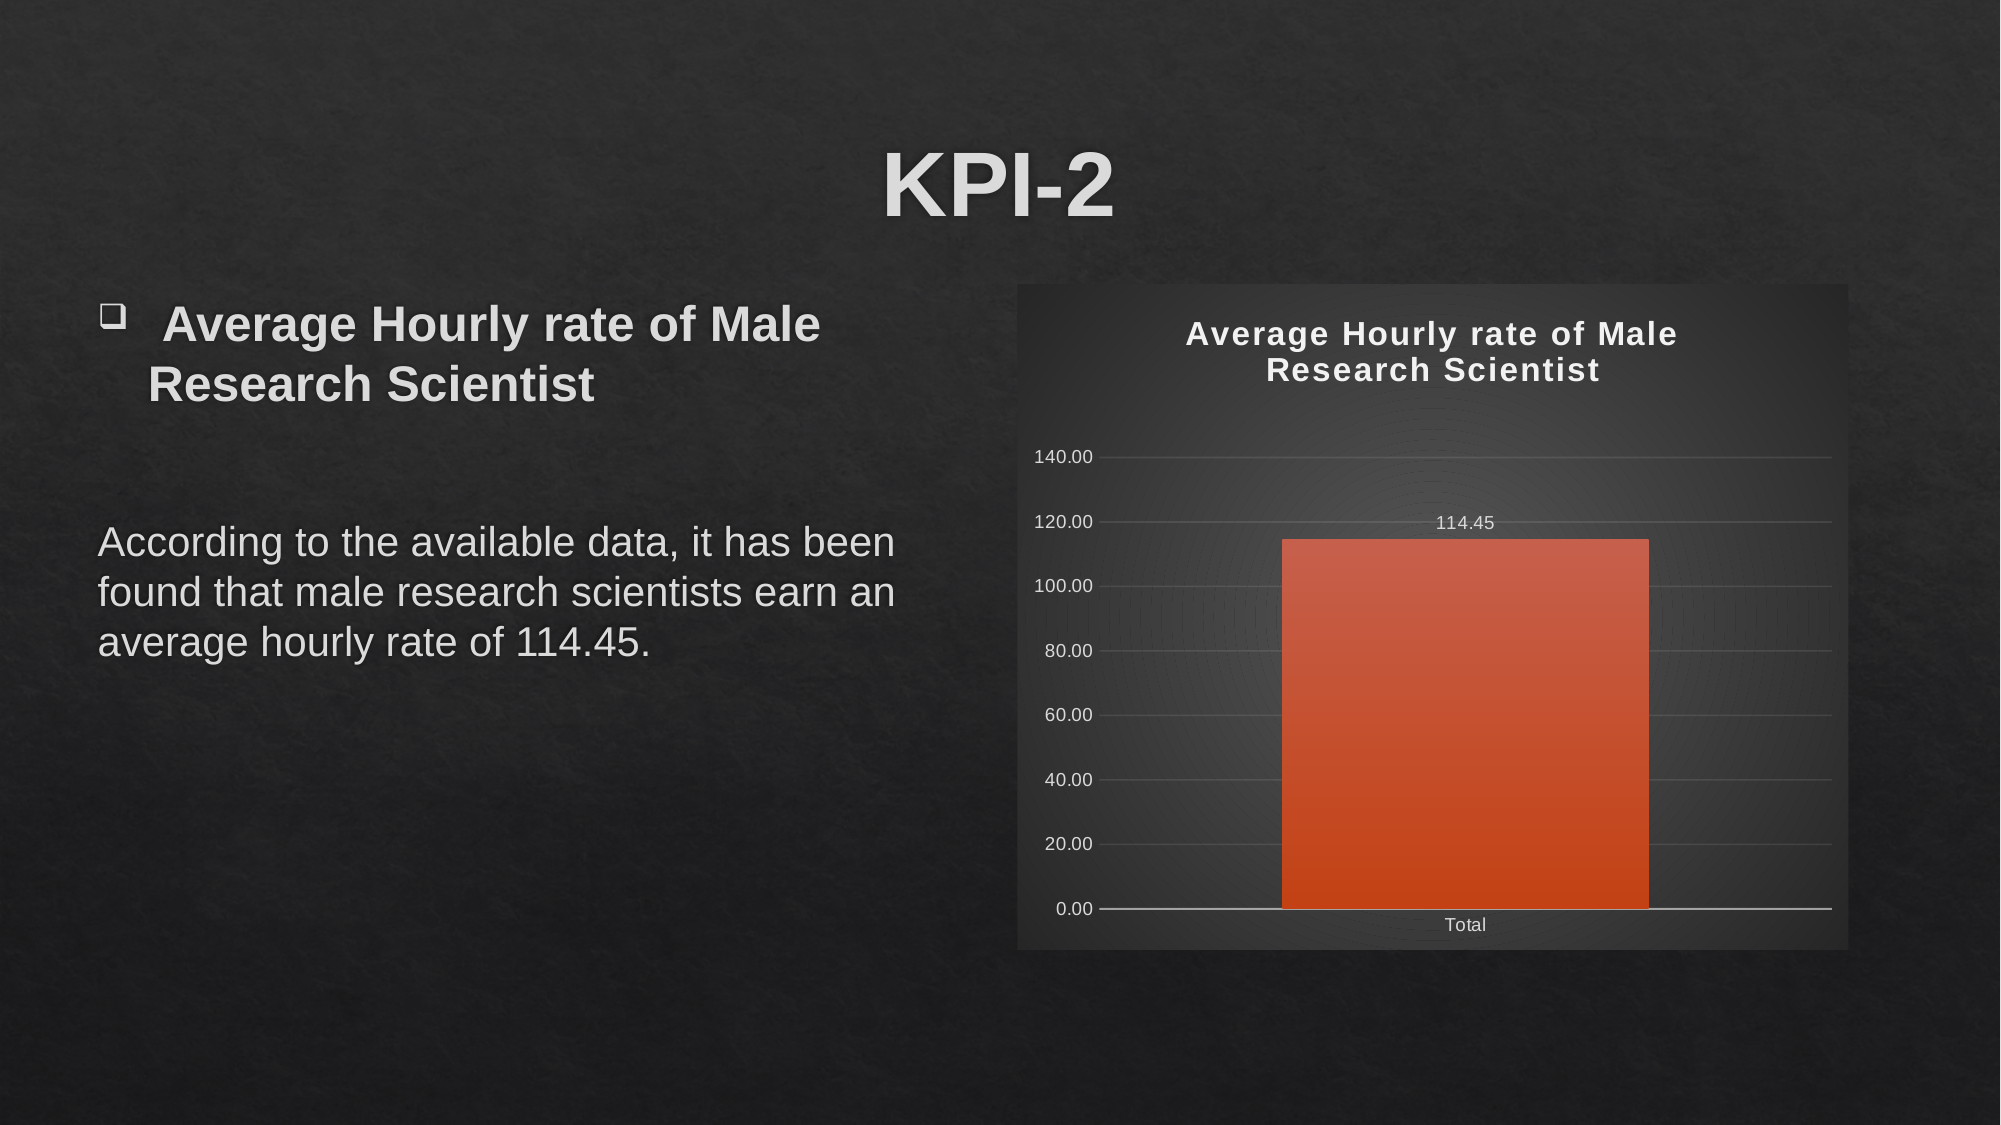

# KPI-2

### Chart: Average Hourly rate of Male Research Scientist

| Category | Total |
|---|---|
| Total | 114.44689069138664 |
 Average Hourly rate of Male Research Scientist

According to the available data, it has been found that male research scientists earn an average hourly rate of 114.45.